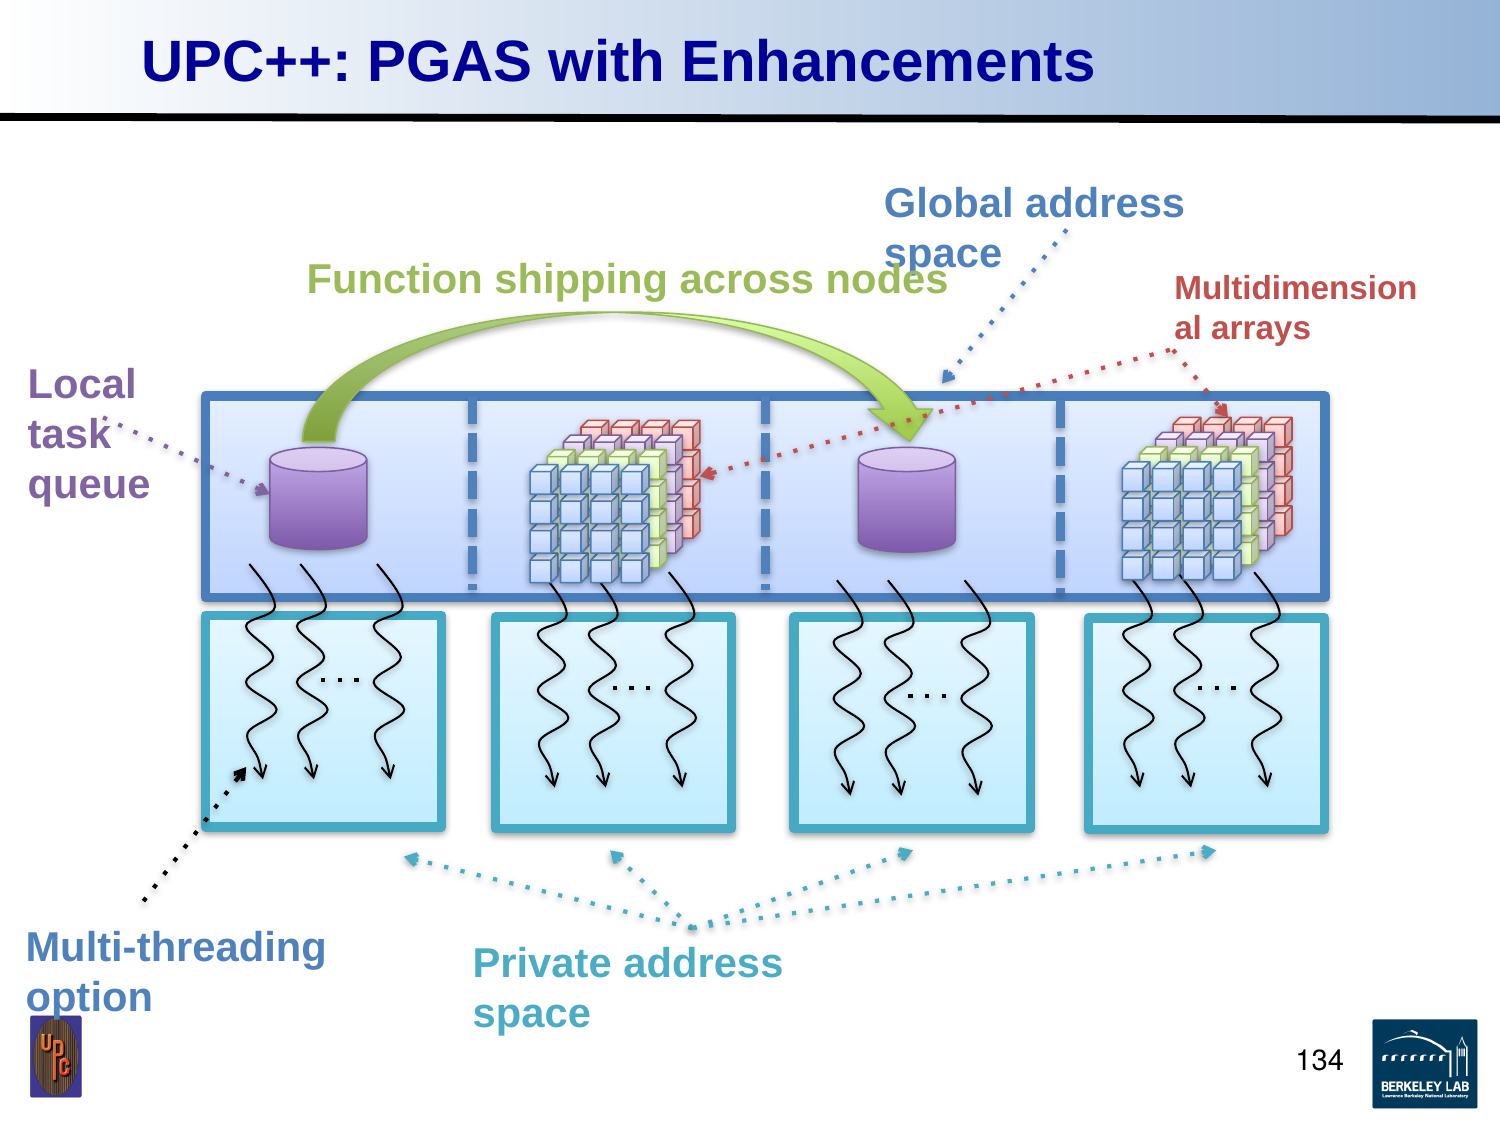

# UPC++: PGAS with Enhancements
Global address space

Function shipping across nodes

Multidimensional arrays

Local task queue

Multi-threading option

Private address space
134